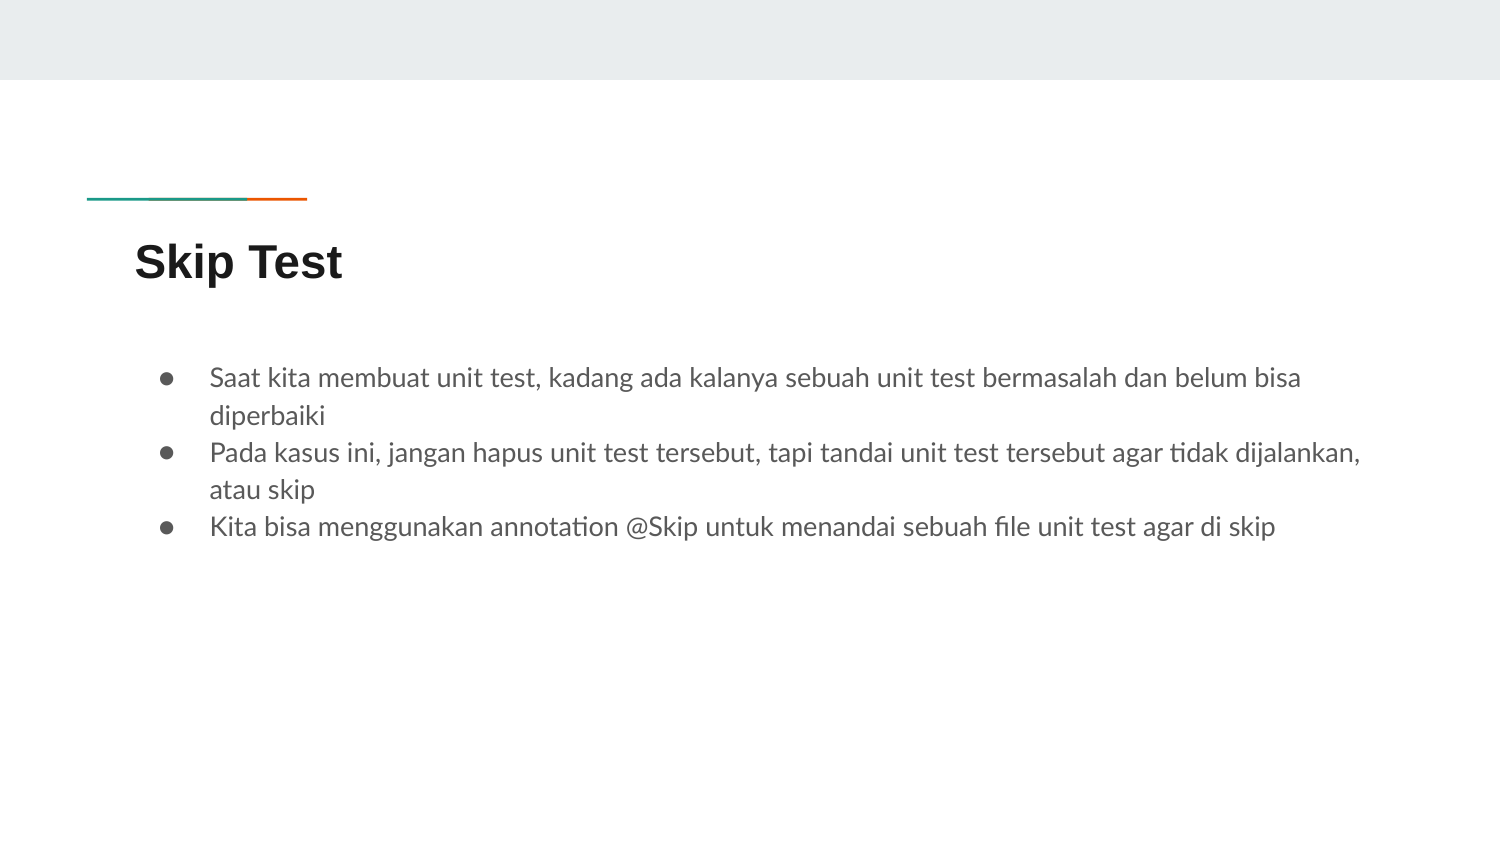

# Skip Test
Saat kita membuat unit test, kadang ada kalanya sebuah unit test bermasalah dan belum bisa diperbaiki
Pada kasus ini, jangan hapus unit test tersebut, tapi tandai unit test tersebut agar tidak dijalankan, atau skip
Kita bisa menggunakan annotation @Skip untuk menandai sebuah file unit test agar di skip